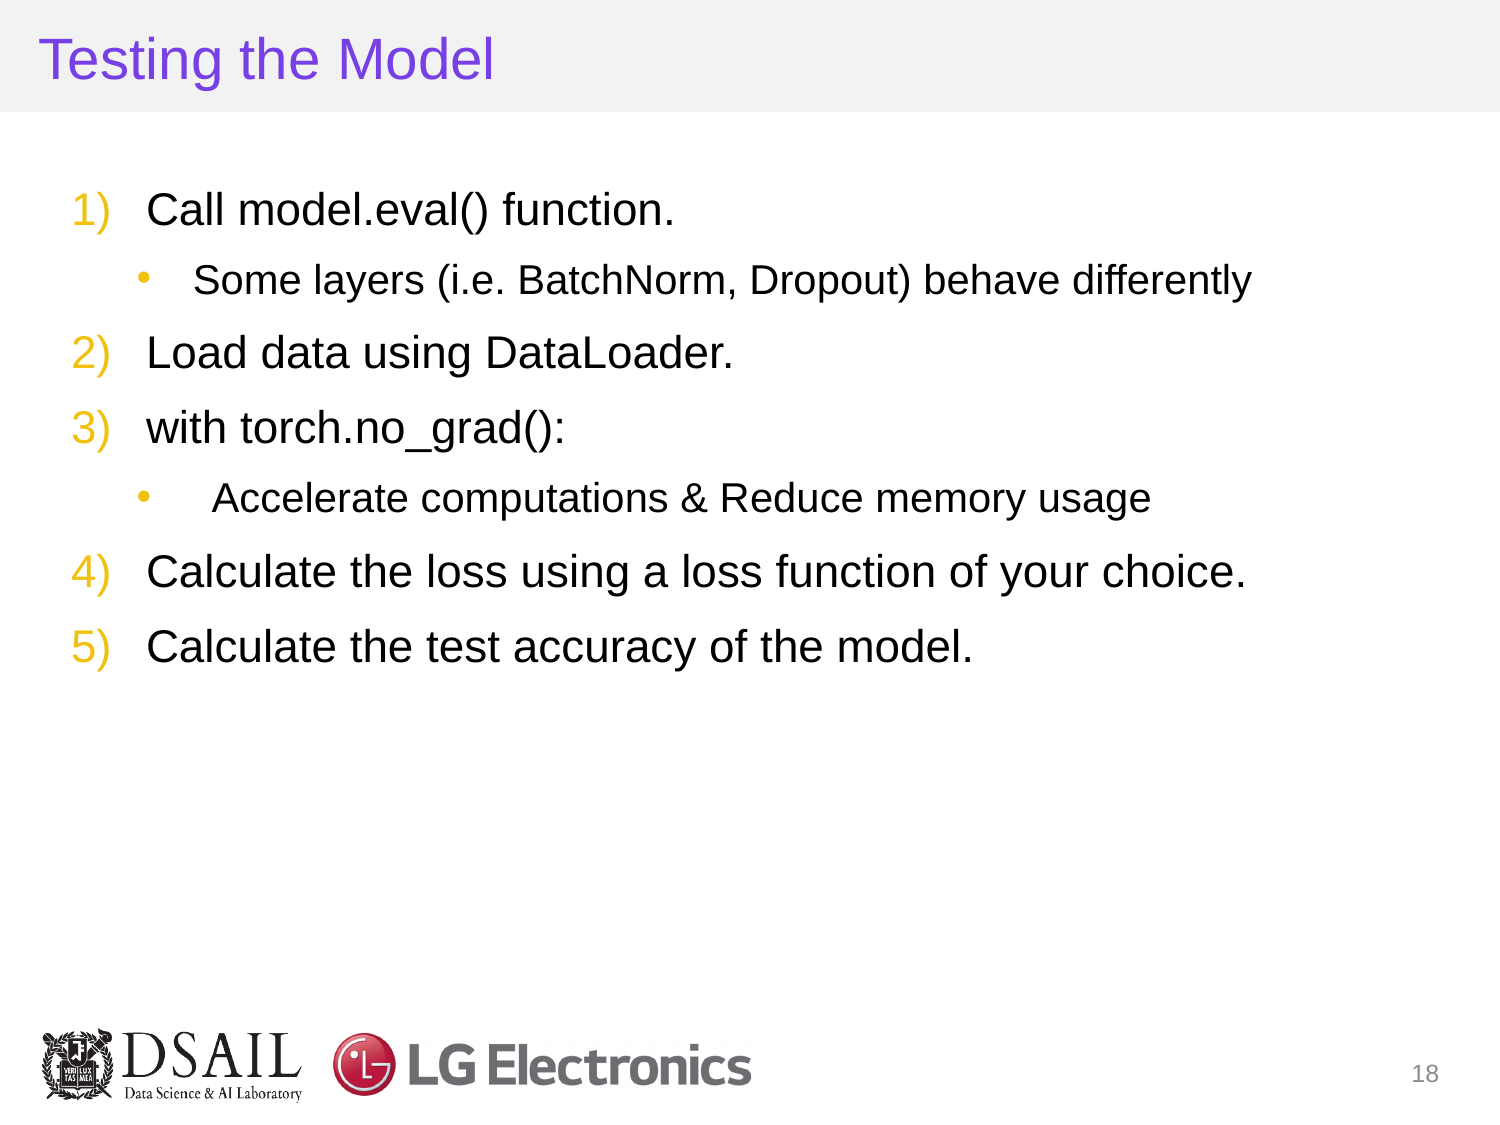

# Testing the Model
Call model.eval() function.
Some layers (i.e. BatchNorm, Dropout) behave differently
Load data using DataLoader.
with torch.no_grad():
Accelerate computations & Reduce memory usage
Calculate the loss using a loss function of your choice.
Calculate the test accuracy of the model.
18